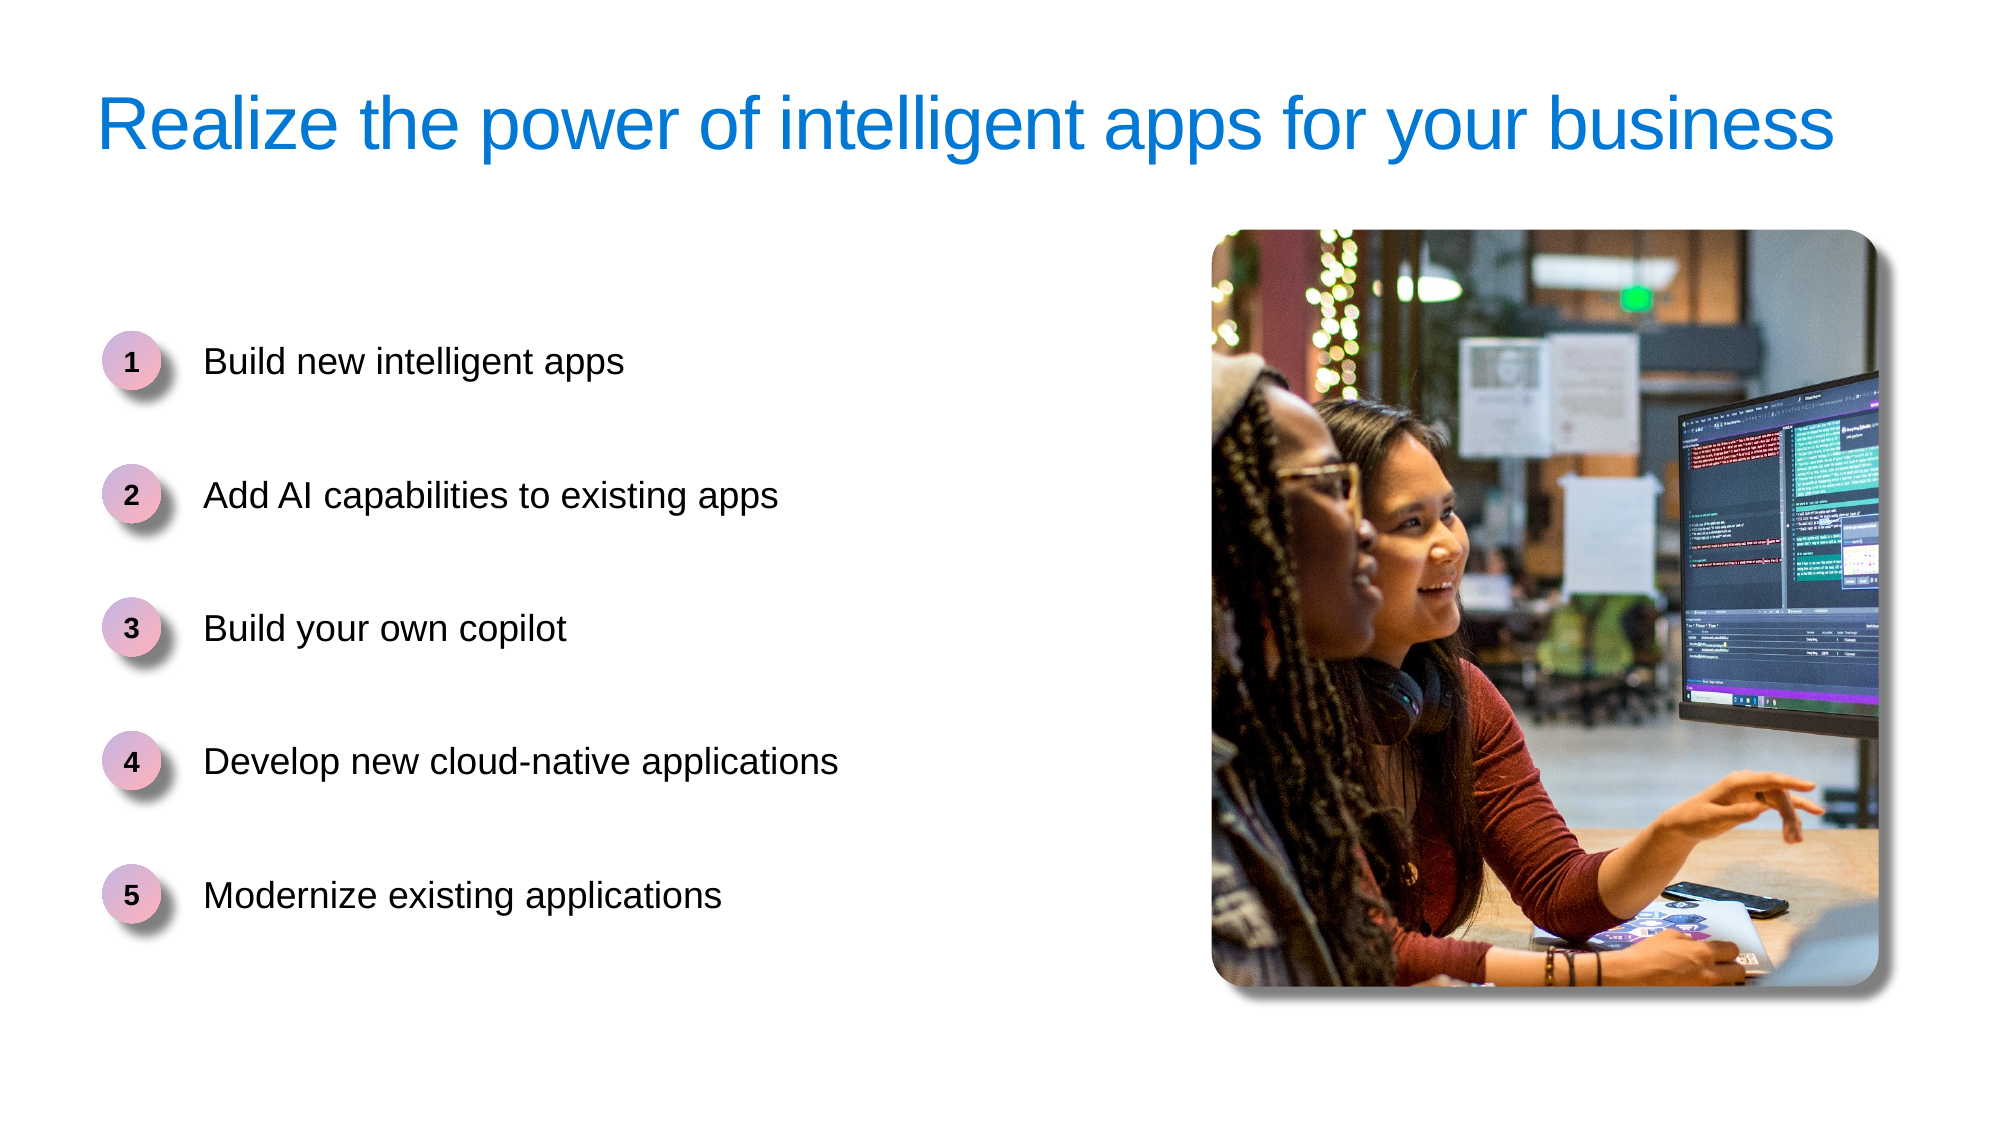

# Realize the power of intelligent apps for your business

Build new intelligent apps
1
Add AI capabilities to existing apps
2
Build your own copilot
3
Develop new cloud-native applications
4
Modernize existing applications
5